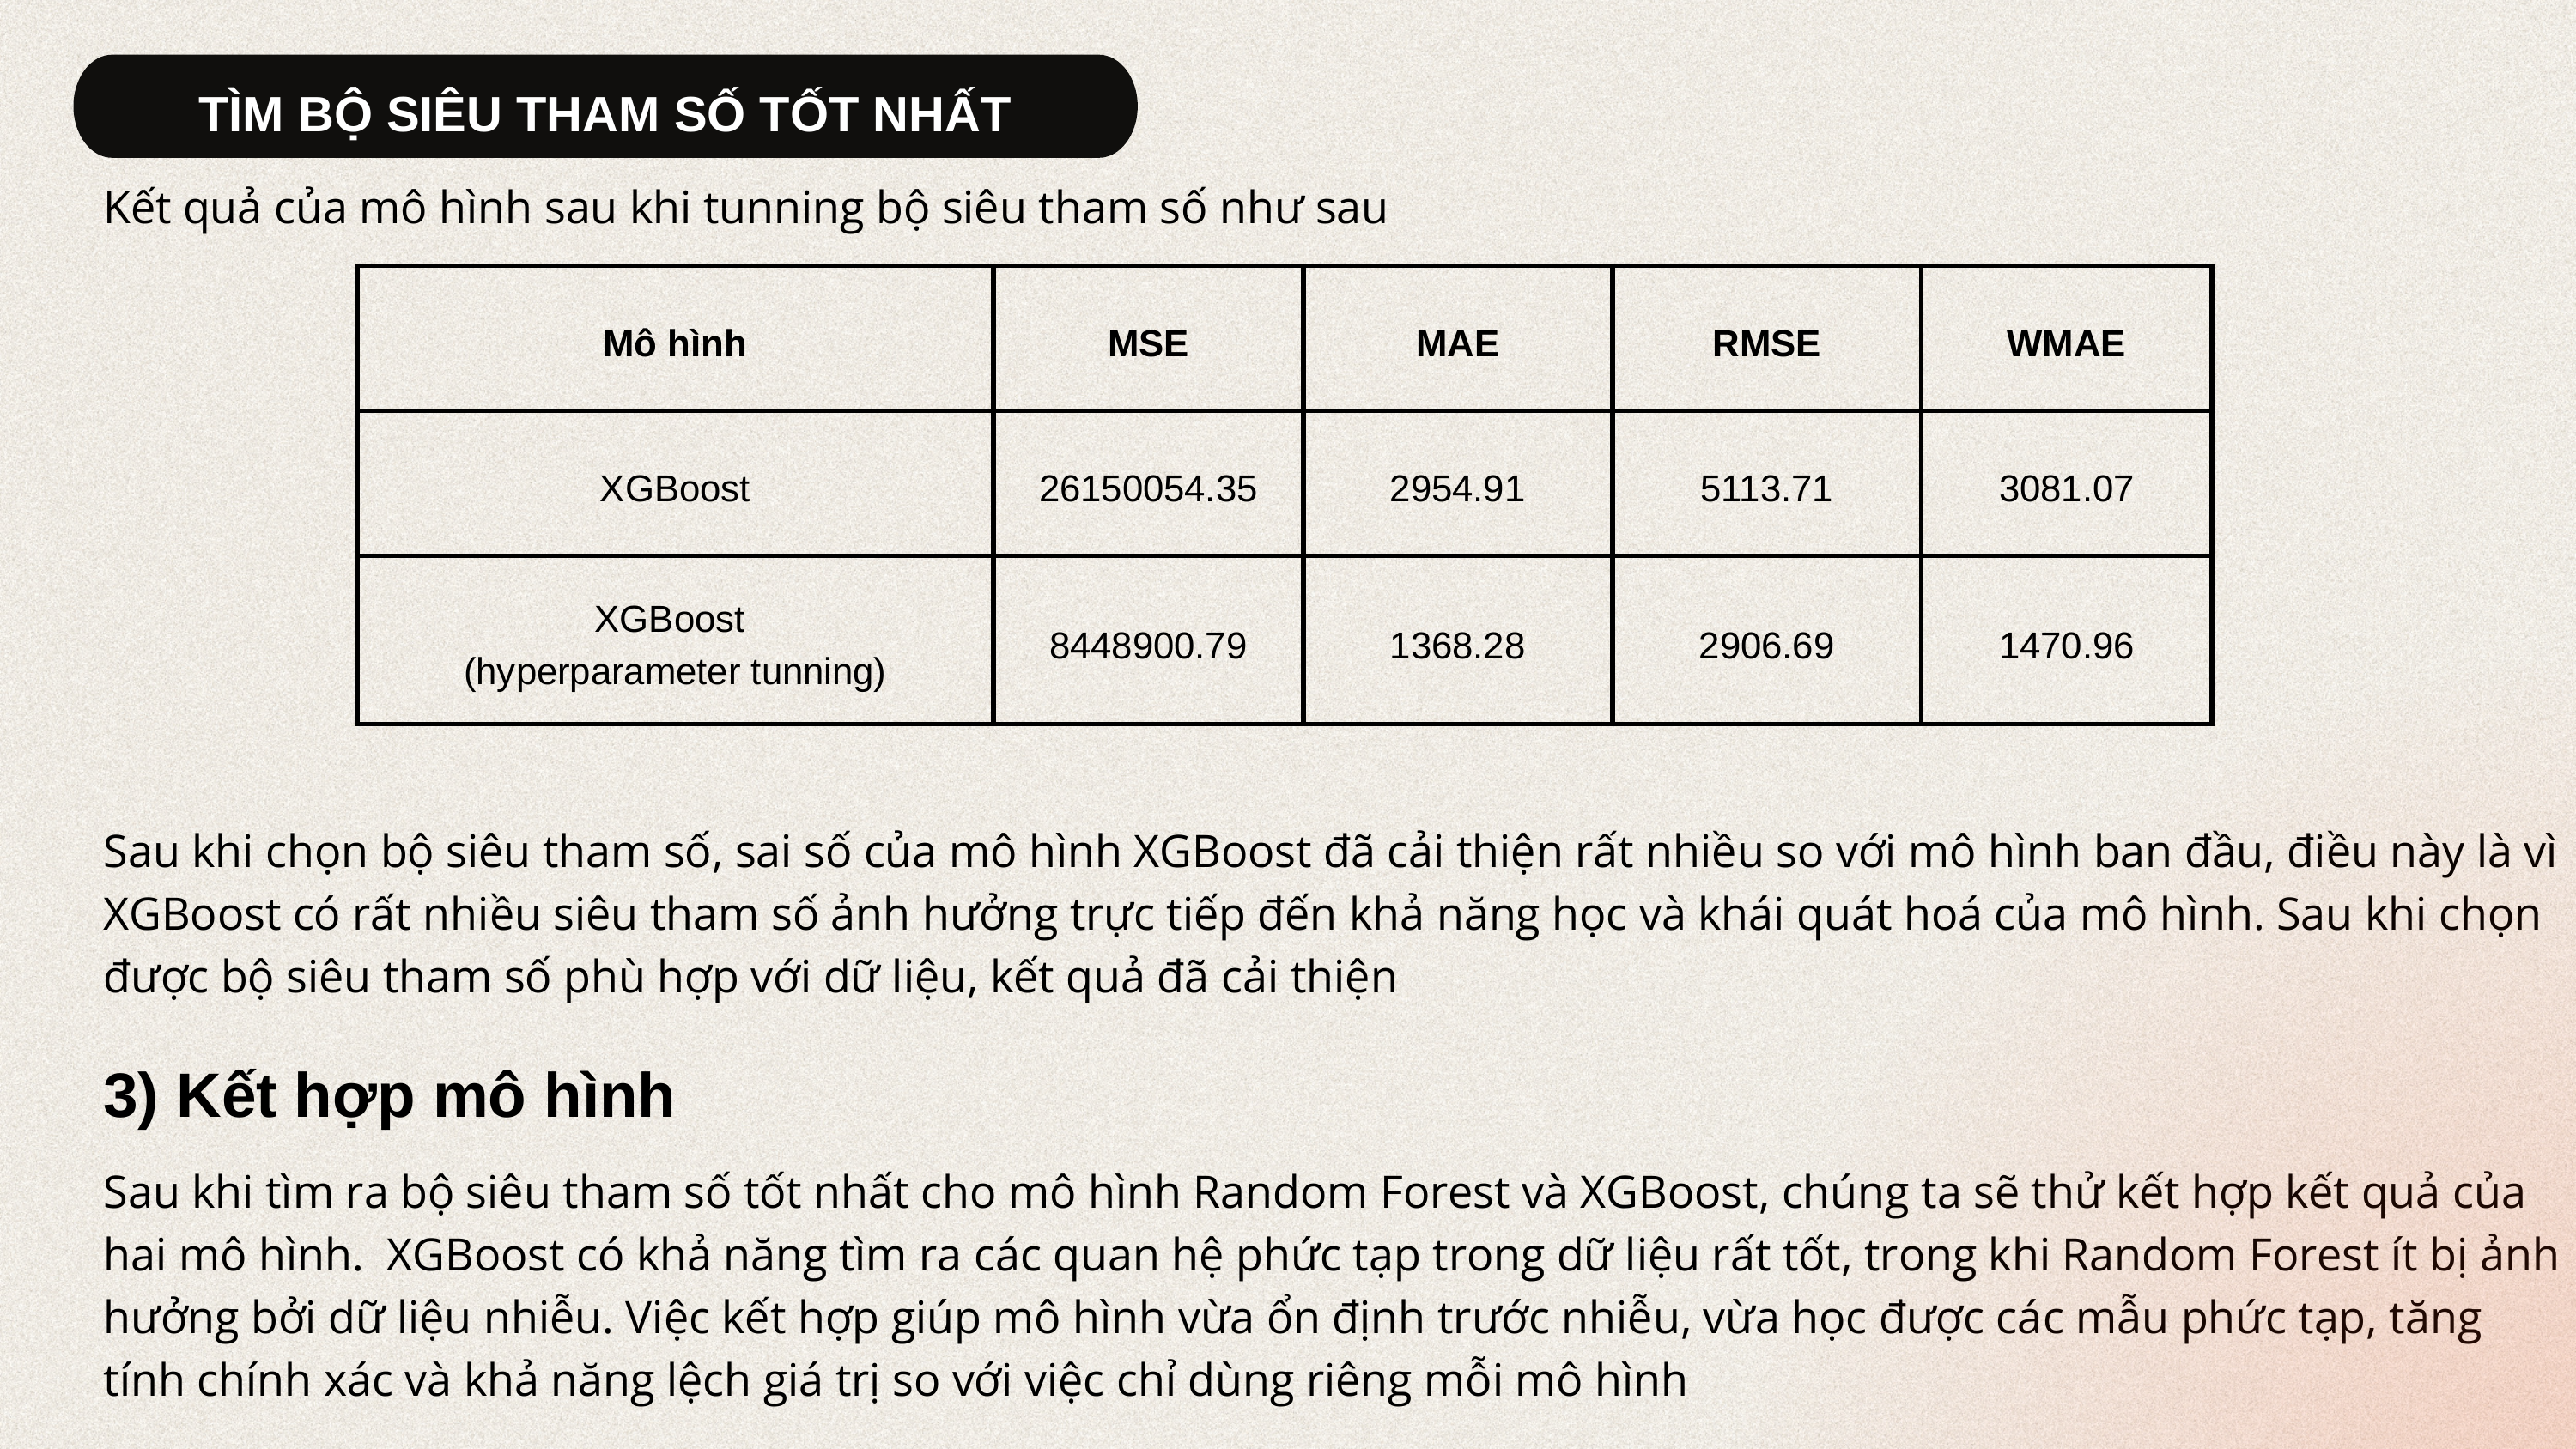

TÌM BỘ SIÊU THAM SỐ TỐT NHẤT
Kết quả của mô hình sau khi tunning bộ siêu tham số như sau
| Mô hình | MSE | MAE | RMSE | WMAE |
| --- | --- | --- | --- | --- |
| XGBoost | 26150054.35 | 2954.91 | 5113.71 | 3081.07 |
| XGBoost (hyperparameter tunning) | 8448900.79 | 1368.28 | 2906.69 | 1470.96 |

Sau khi chọn bộ siêu tham số, sai số của mô hình XGBoost đã cải thiện rất nhiều so với mô hình ban đầu, điều này là vì XGBoost có rất nhiều siêu tham số ảnh hưởng trực tiếp đến khả năng học và khái quát hoá của mô hình. Sau khi chọn được bộ siêu tham số phù hợp với dữ liệu, kết quả đã cải thiện
3) Kết hợp mô hình
Sau khi tìm ra bộ siêu tham số tốt nhất cho mô hình Random Forest và XGBoost, chúng ta sẽ thử kết hợp kết quả của hai mô hình.  XGBoost có khả năng tìm ra các quan hệ phức tạp trong dữ liệu rất tốt, trong khi Random Forest ít bị ảnh hưởng bởi dữ liệu nhiễu. Việc kết hợp giúp mô hình vừa ổn định trước nhiễu, vừa học được các mẫu phức tạp, tăng tính chính xác và khả năng lệch giá trị so với việc chỉ dùng riêng mỗi mô hình